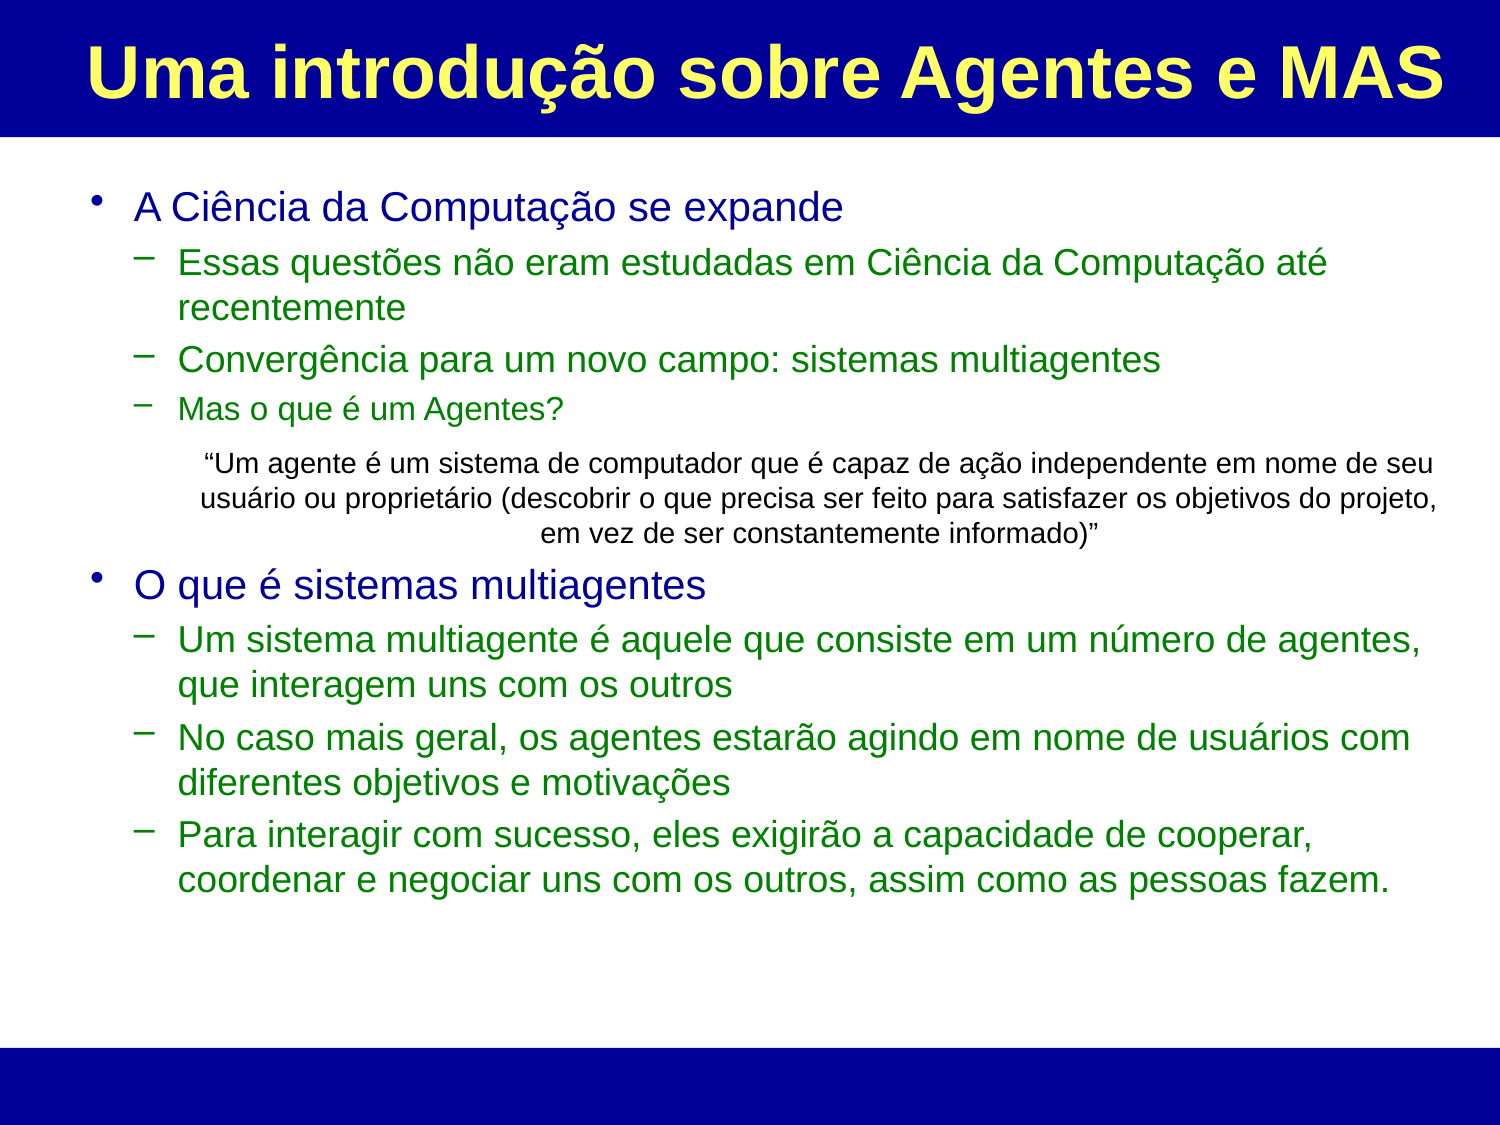

# Uma introdução sobre Agentes e MAS
A Ciência da Computação se expande
Essas questões não eram estudadas em Ciência da Computação até recentemente
Convergência para um novo campo: sistemas multiagentes
Mas o que é um Agentes?

“Um agente é um sistema de computador que é capaz de ação independente em nome de seu usuário ou proprietário (descobrir o que precisa ser feito para satisfazer os objetivos do projeto, em vez de ser constantemente informado)”
O que é sistemas multiagentes
Um sistema multiagente é aquele que consiste em um número de agentes, que interagem uns com os outros
No caso mais geral, os agentes estarão agindo em nome de usuários com diferentes objetivos e motivações
Para interagir com sucesso, eles exigirão a capacidade de cooperar, coordenar e negociar uns com os outros, assim como as pessoas fazem.